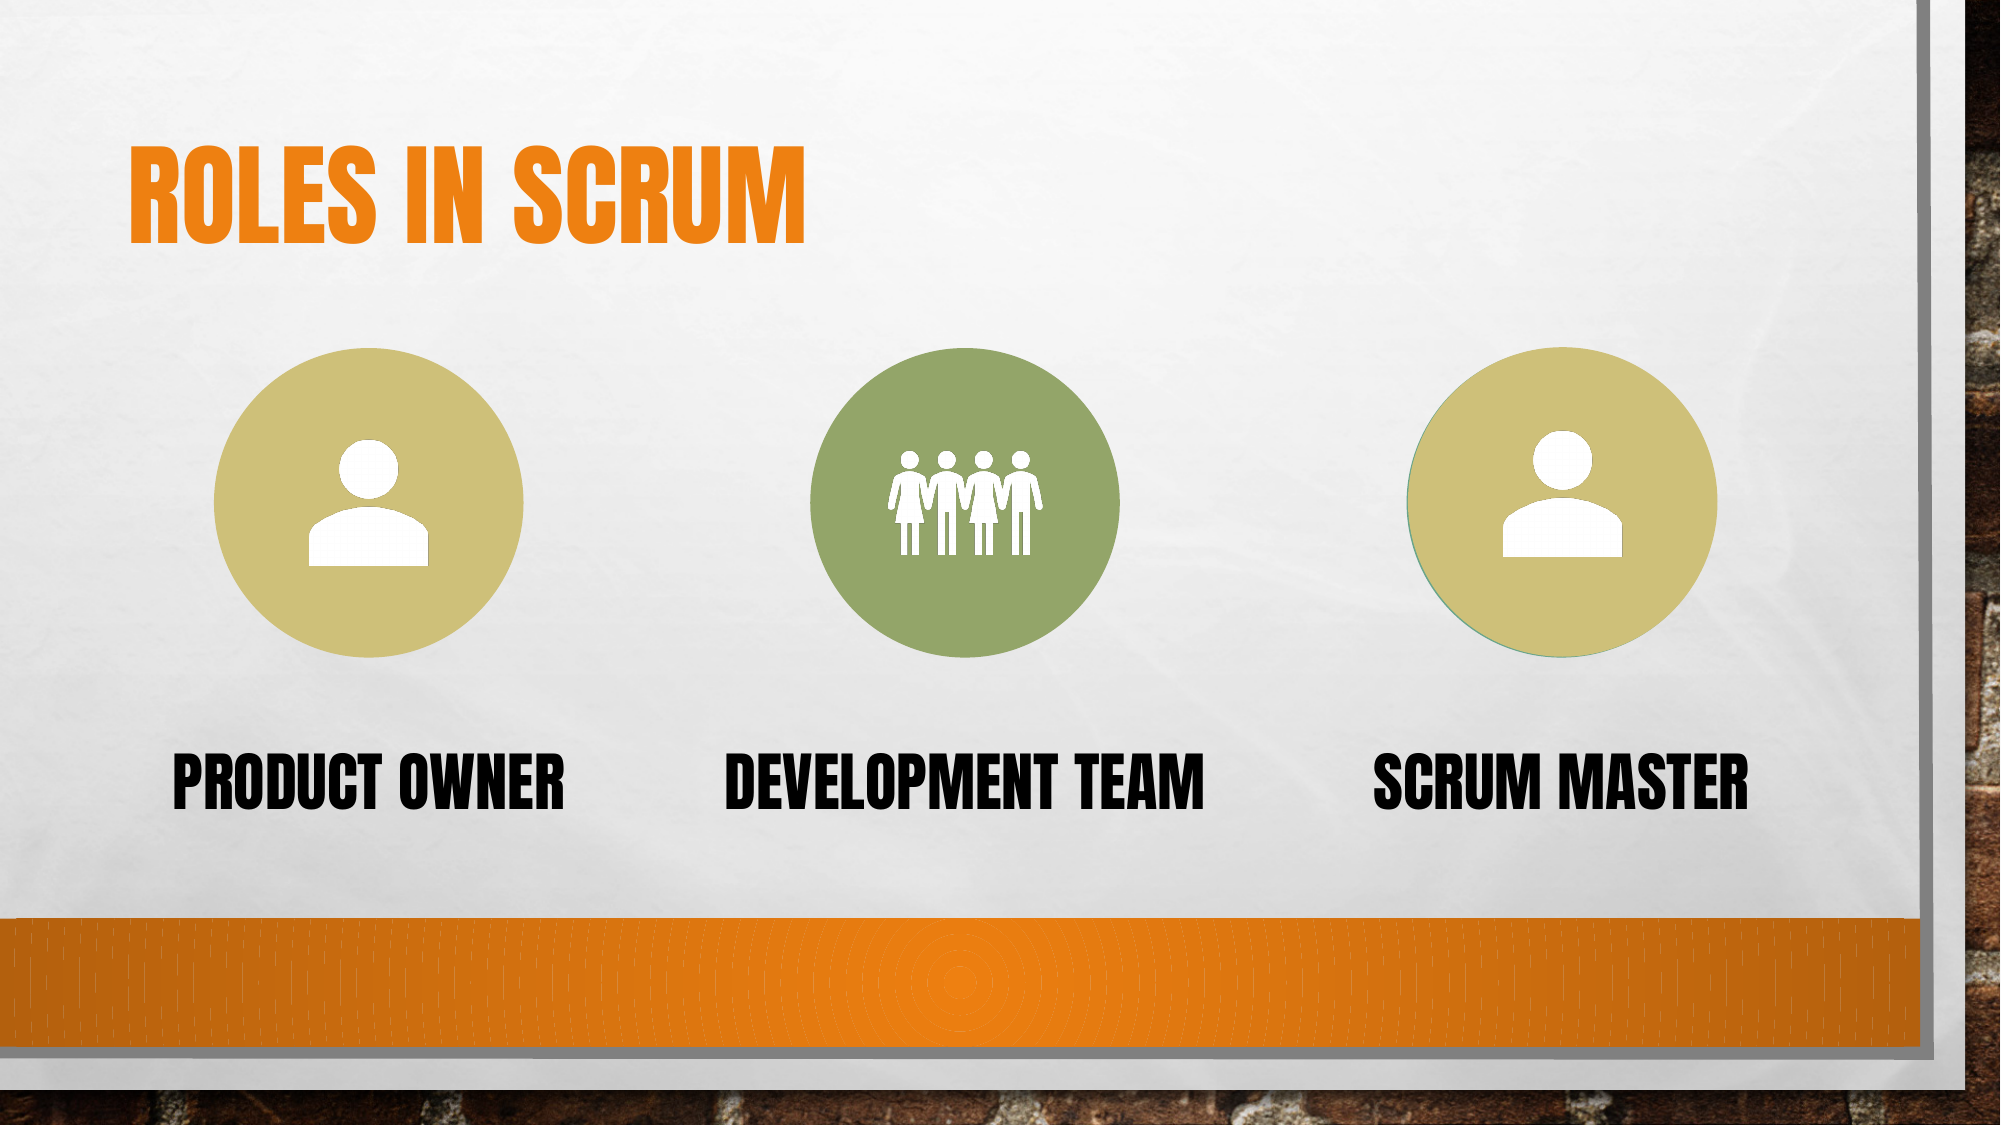

# Roles in Scrum
Product owner
Development Team
Scrum Master